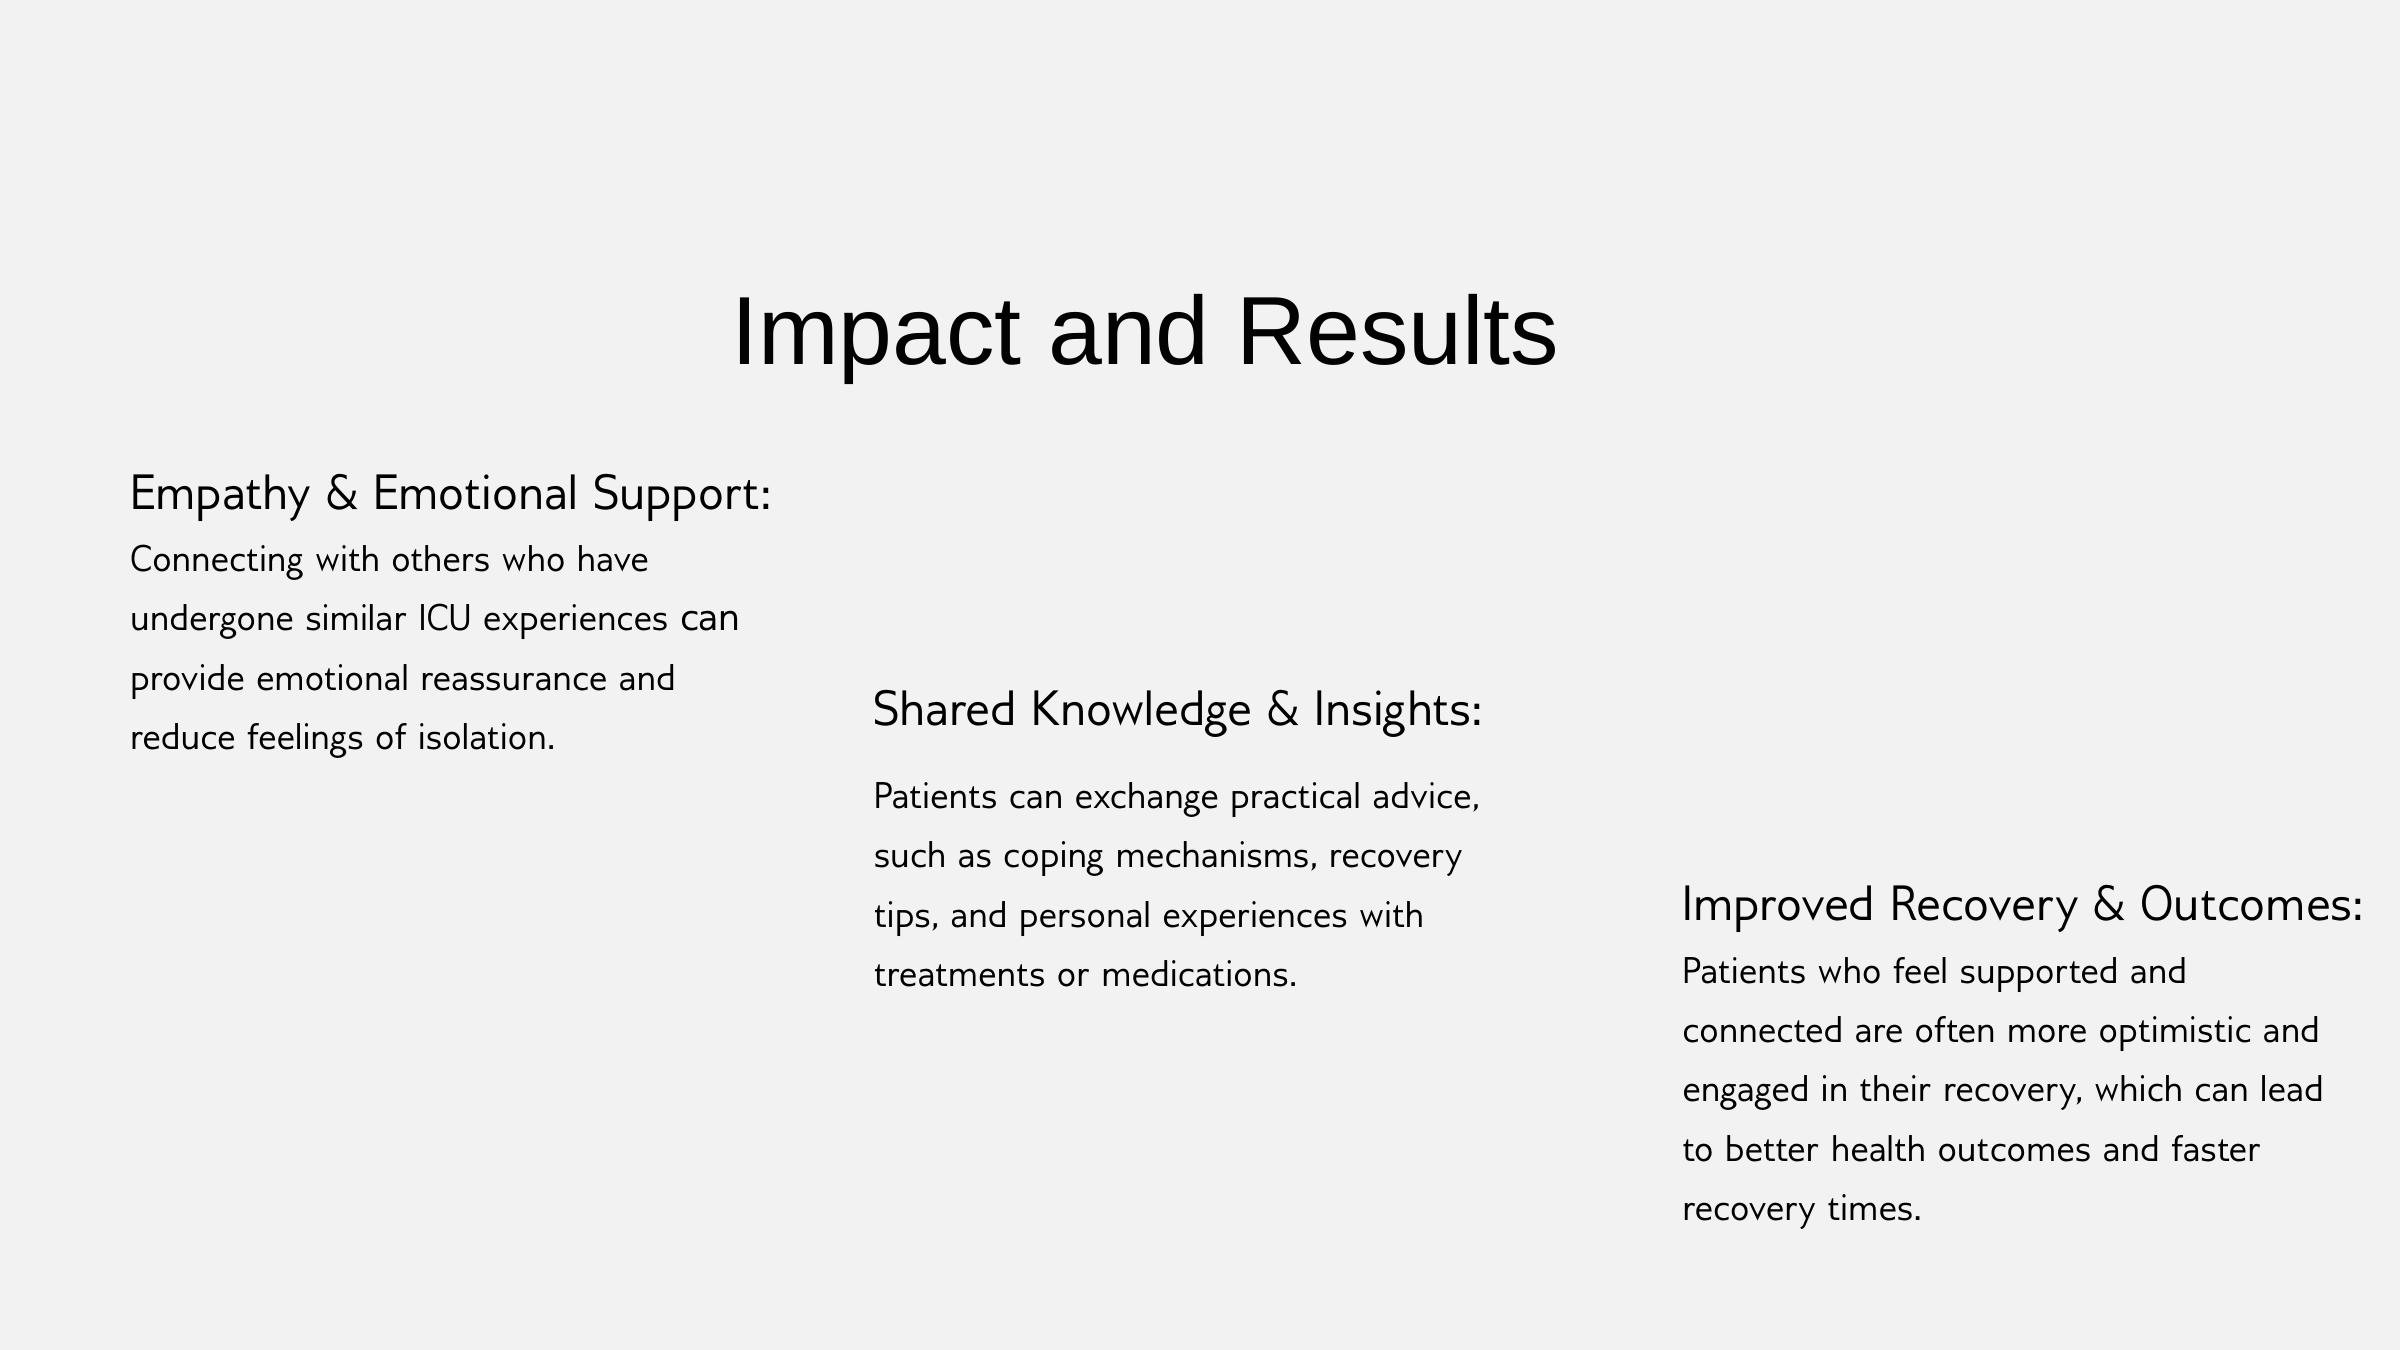

Impact and Results

Empathy & Emotional Support:
Connecting with others who have undergone similar ICU experiences can provide emotional reassurance and reduce feelings of isolation.
Shared Knowledge & Insights:
Patients can exchange practical advice, such as coping mechanisms, recovery tips, and personal experiences with treatments or medications.
Improved Recovery & Outcomes:
Patients who feel supported and connected are often more optimistic and engaged in their recovery, which can lead to better health outcomes and faster recovery times.